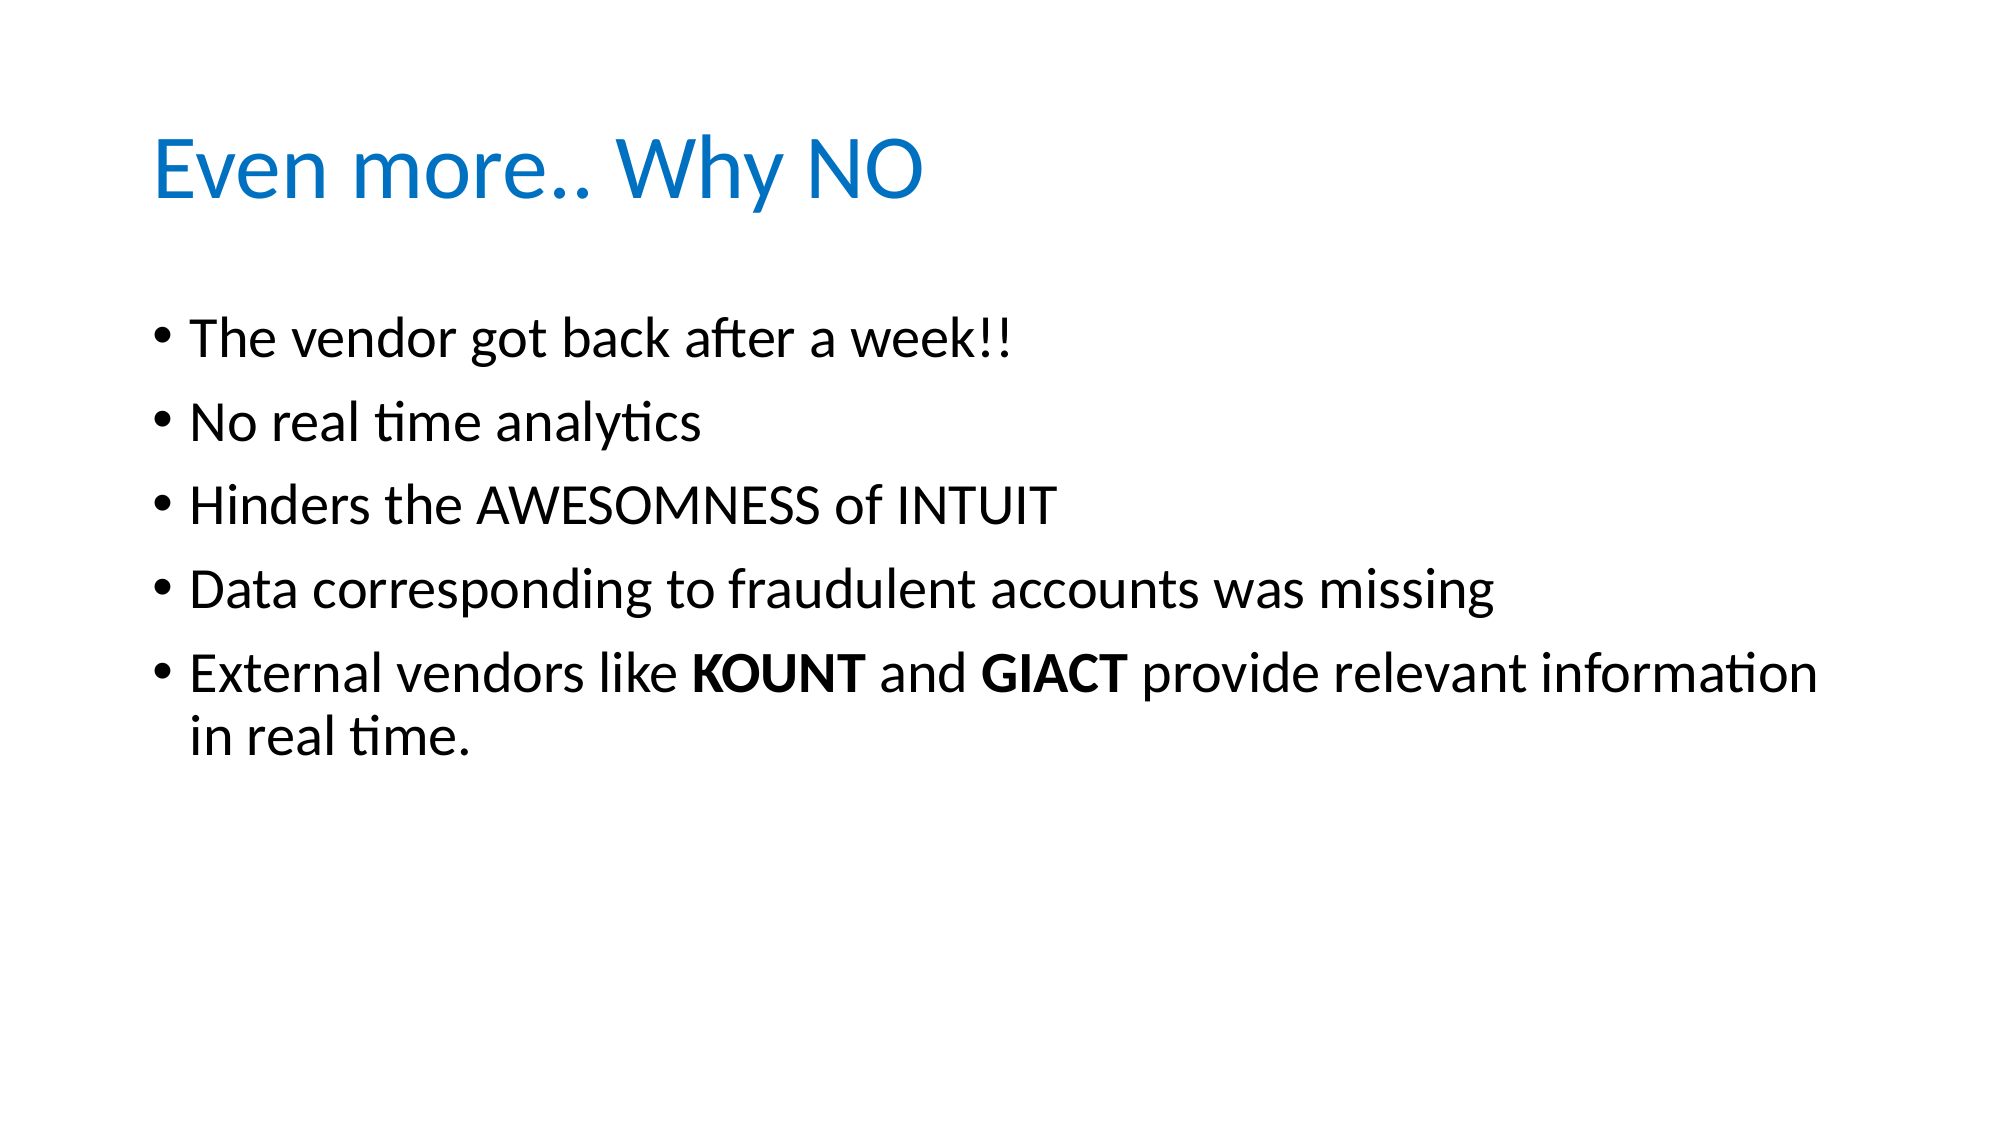

# Even more.. Why NO
The vendor got back after a week!!
No real time analytics
Hinders the AWESOMNESS of INTUIT
Data corresponding to fraudulent accounts was missing
External vendors like KOUNT and GIACT provide relevant information in real time.